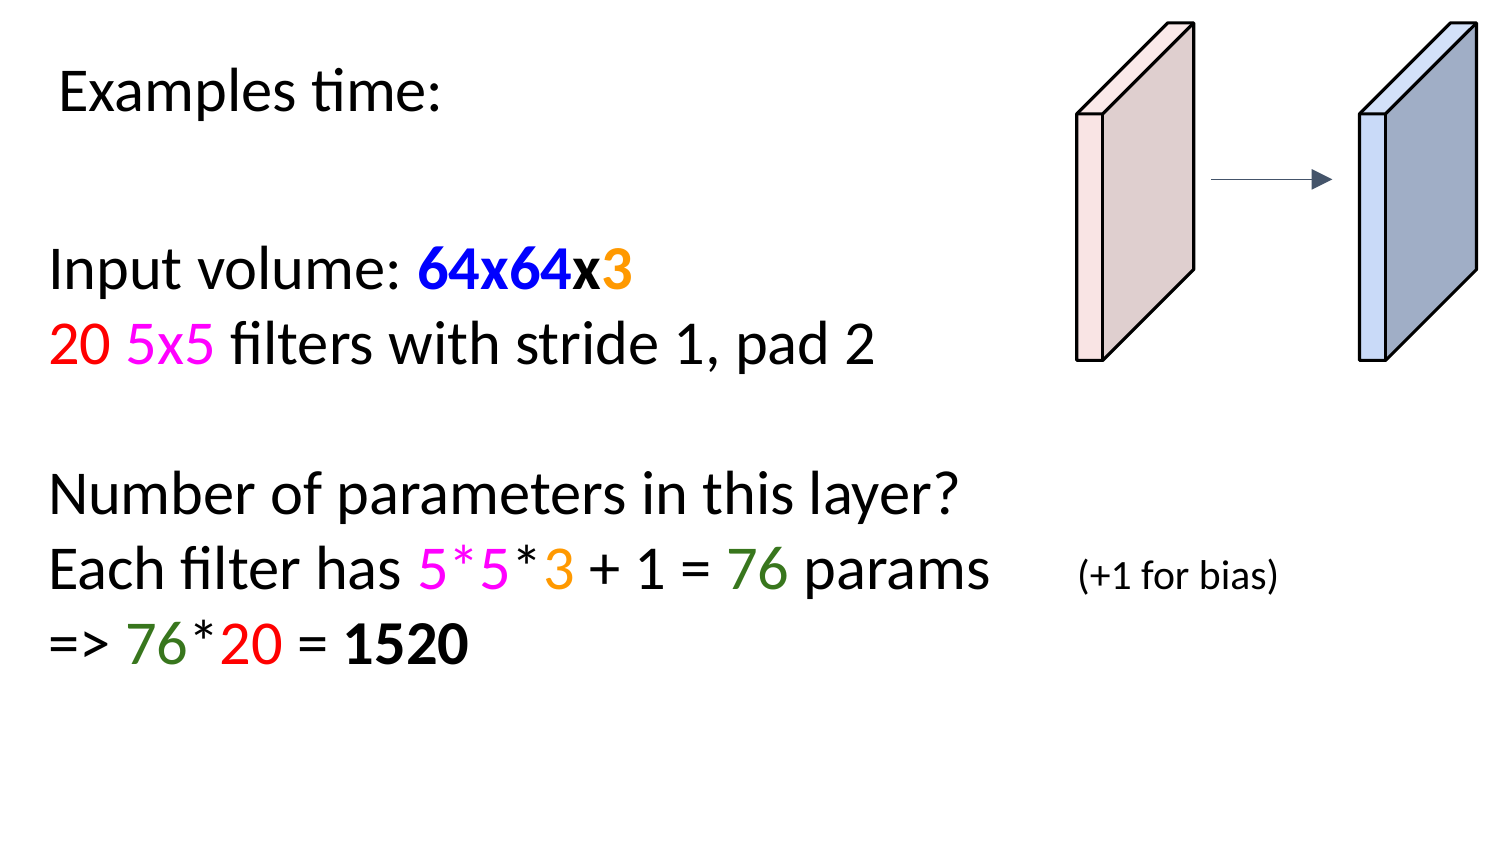

Examples time:
Input volume: 64x64x3
20 5x5 filters with stride 1, pad 2

Number of parameters in this layer?
Each filter has 5*5*3 + 1 = 76 params      (+1 for bias)
=> 76*20 = 1520